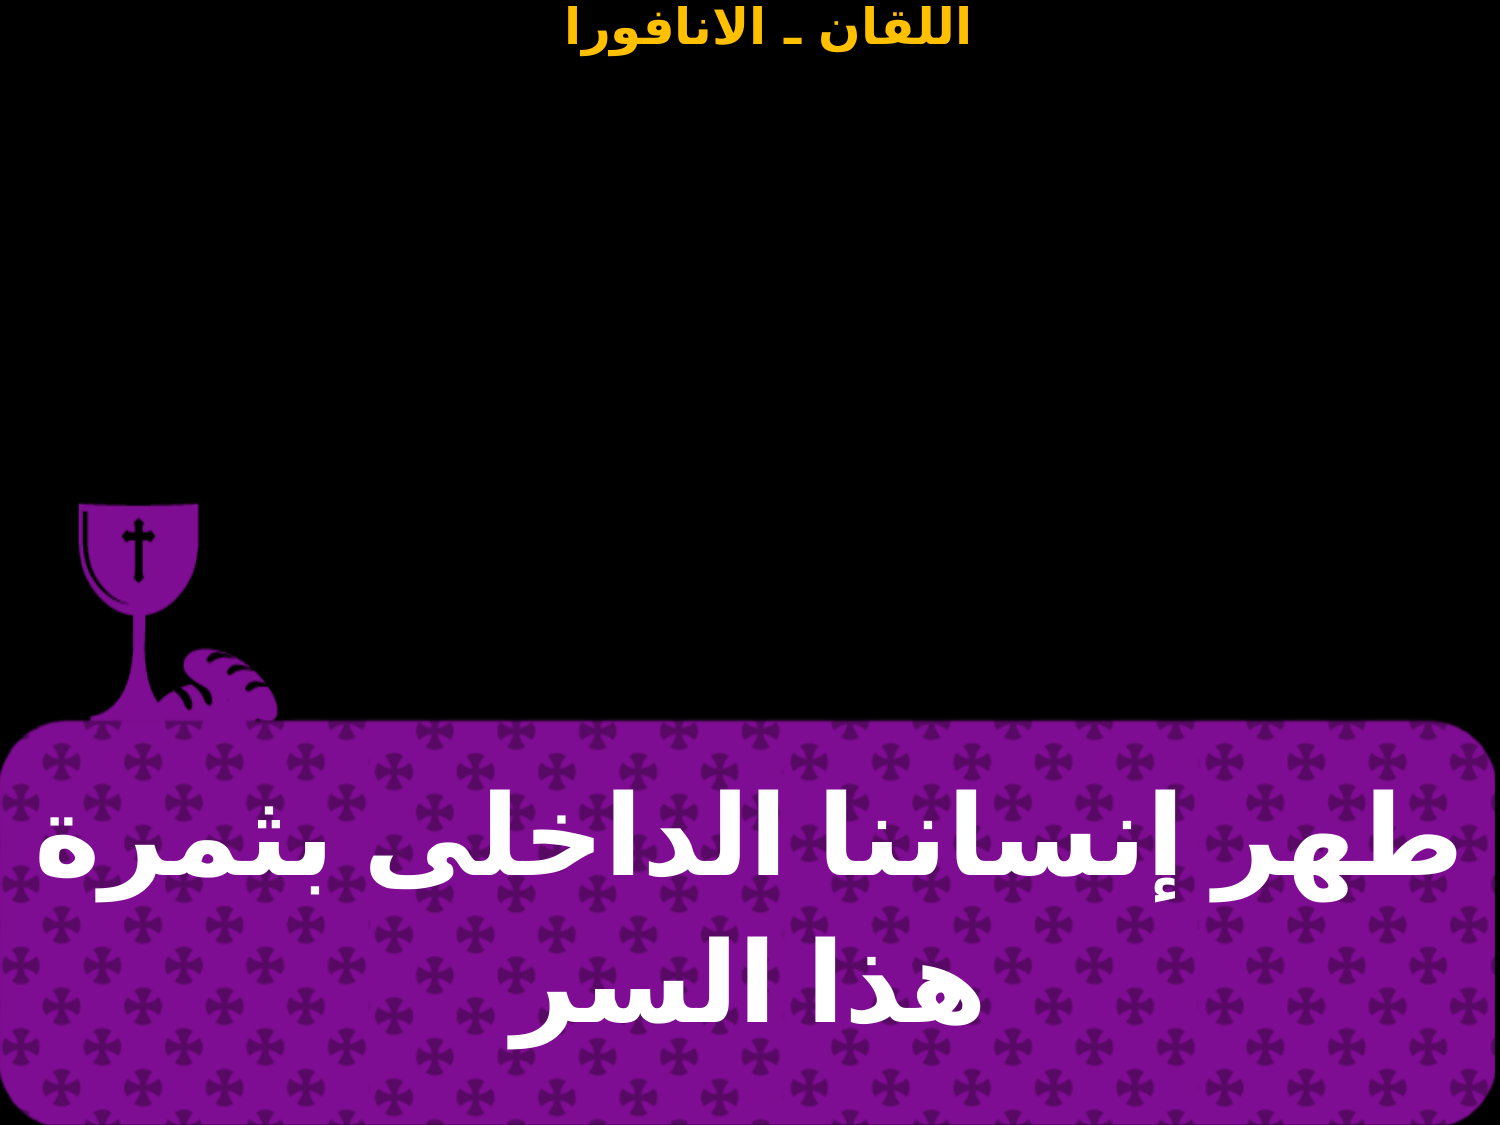

| طهر إنساننا الداخلى بثمرة هذا السر |
| --- |